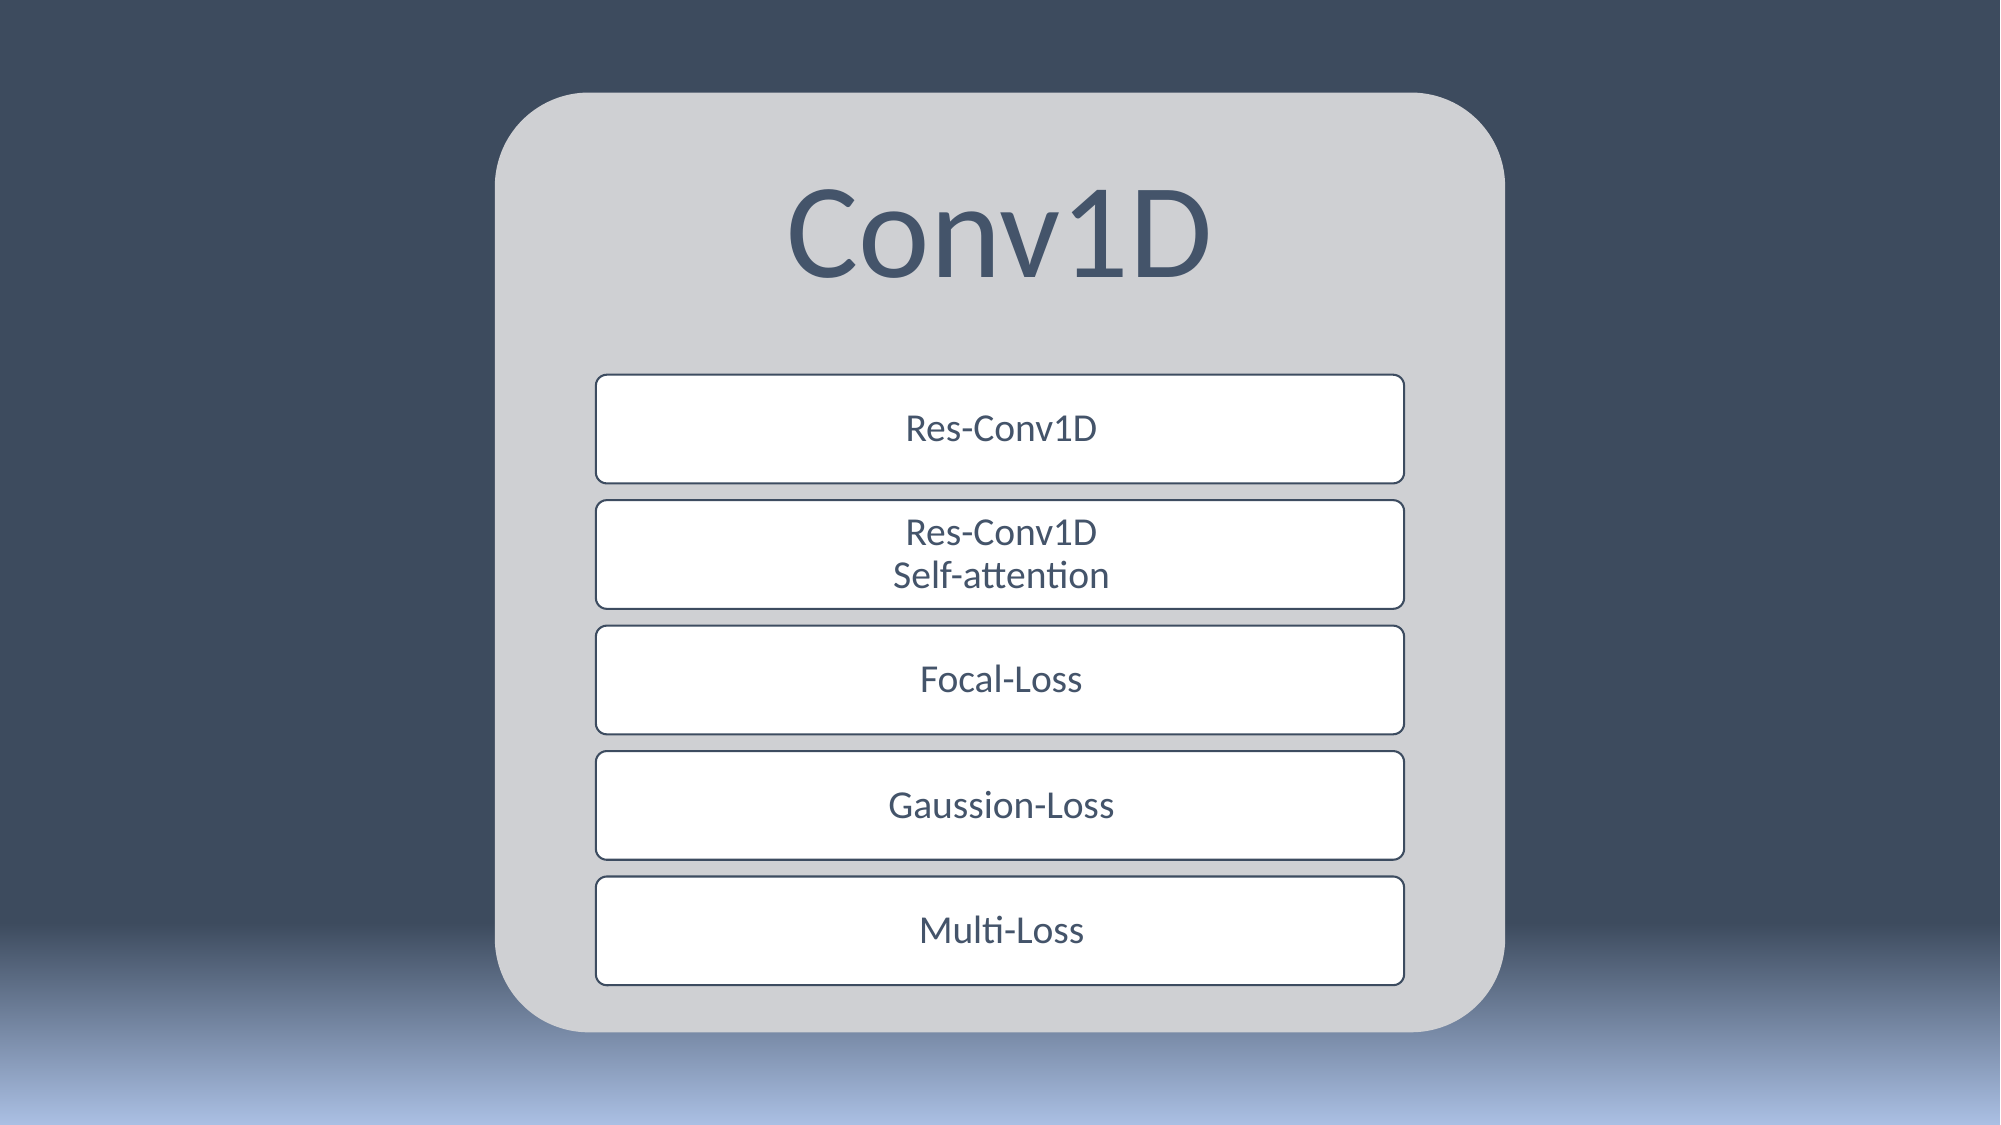

Conv1D
Res-Conv1D
Res-Conv1D
Self-attention
Focal-Loss
Gaussion-Loss
Multi-Loss